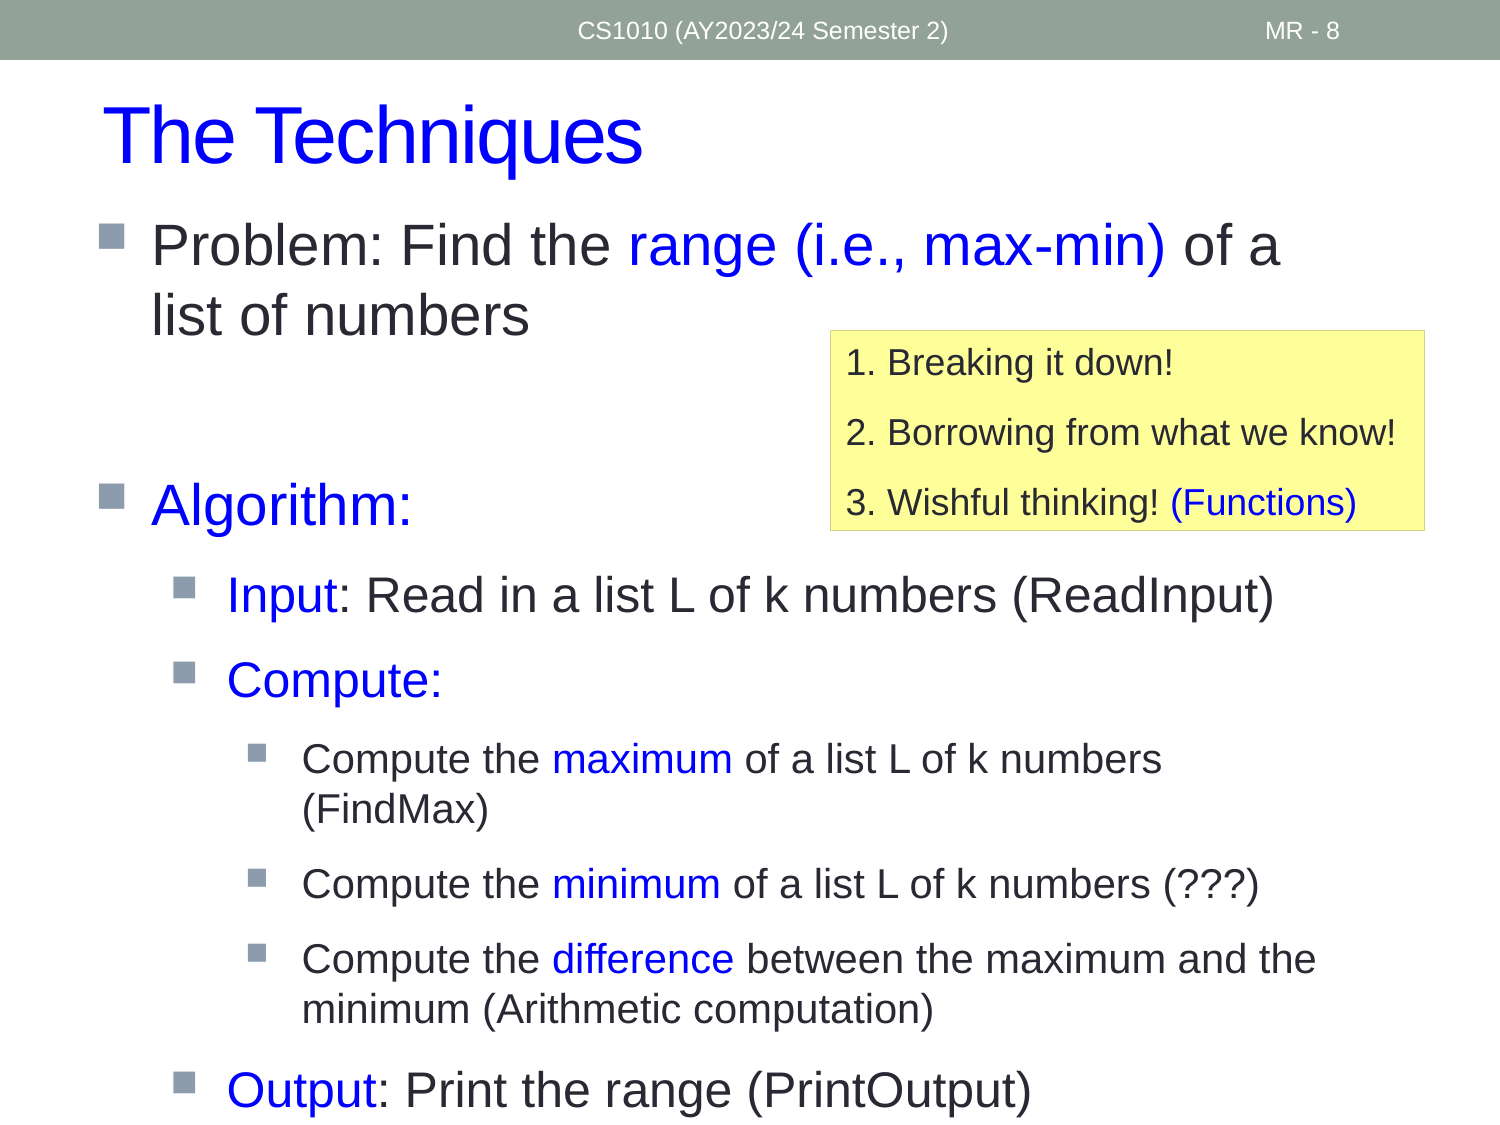

CS1010 (AY2023/24 Semester 2)
MR - 8
# The Techniques
Problem: Find the range (i.e., max-min) of a list of numbers

Algorithm:
Input: Read in a list L of k numbers (ReadInput)
Compute:
Compute the maximum of a list L of k numbers (FindMax)
Compute the minimum of a list L of k numbers (???)
Compute the difference between the maximum and the minimum (Arithmetic computation)
Output: Print the range (PrintOutput)

1. Breaking it down!
2. Borrowing from what we know!
3. Wishful thinking! (Functions)